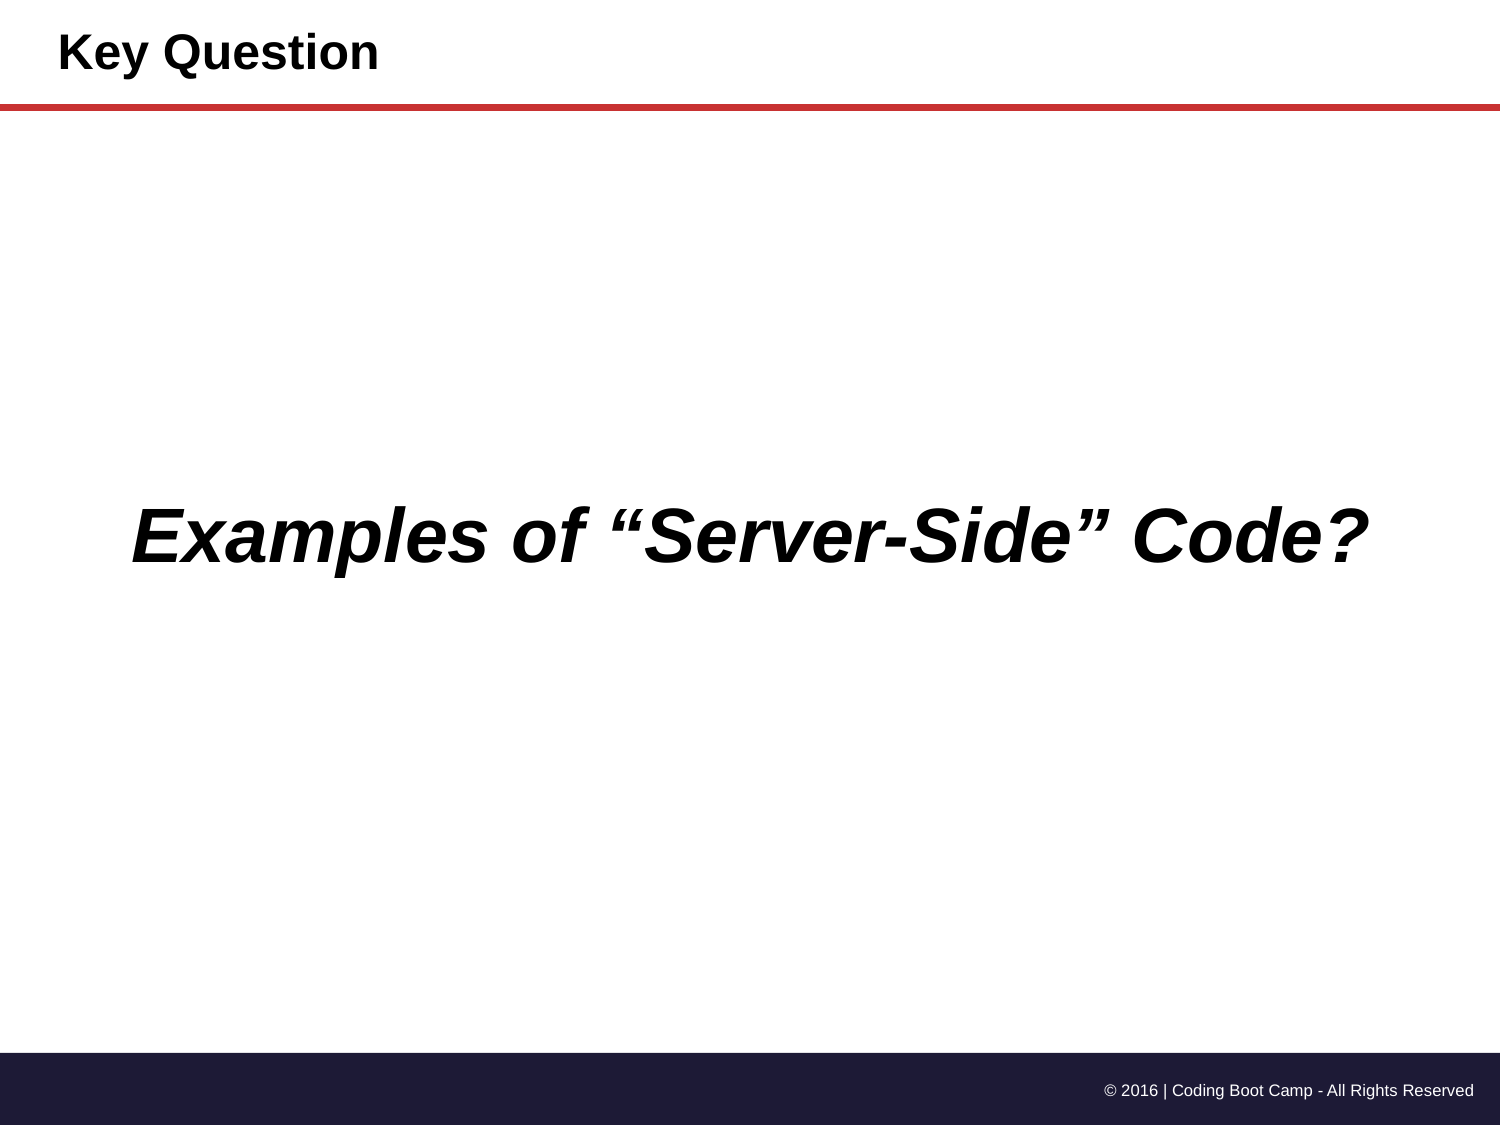

# Key Question
Examples of “Server-Side” Code?